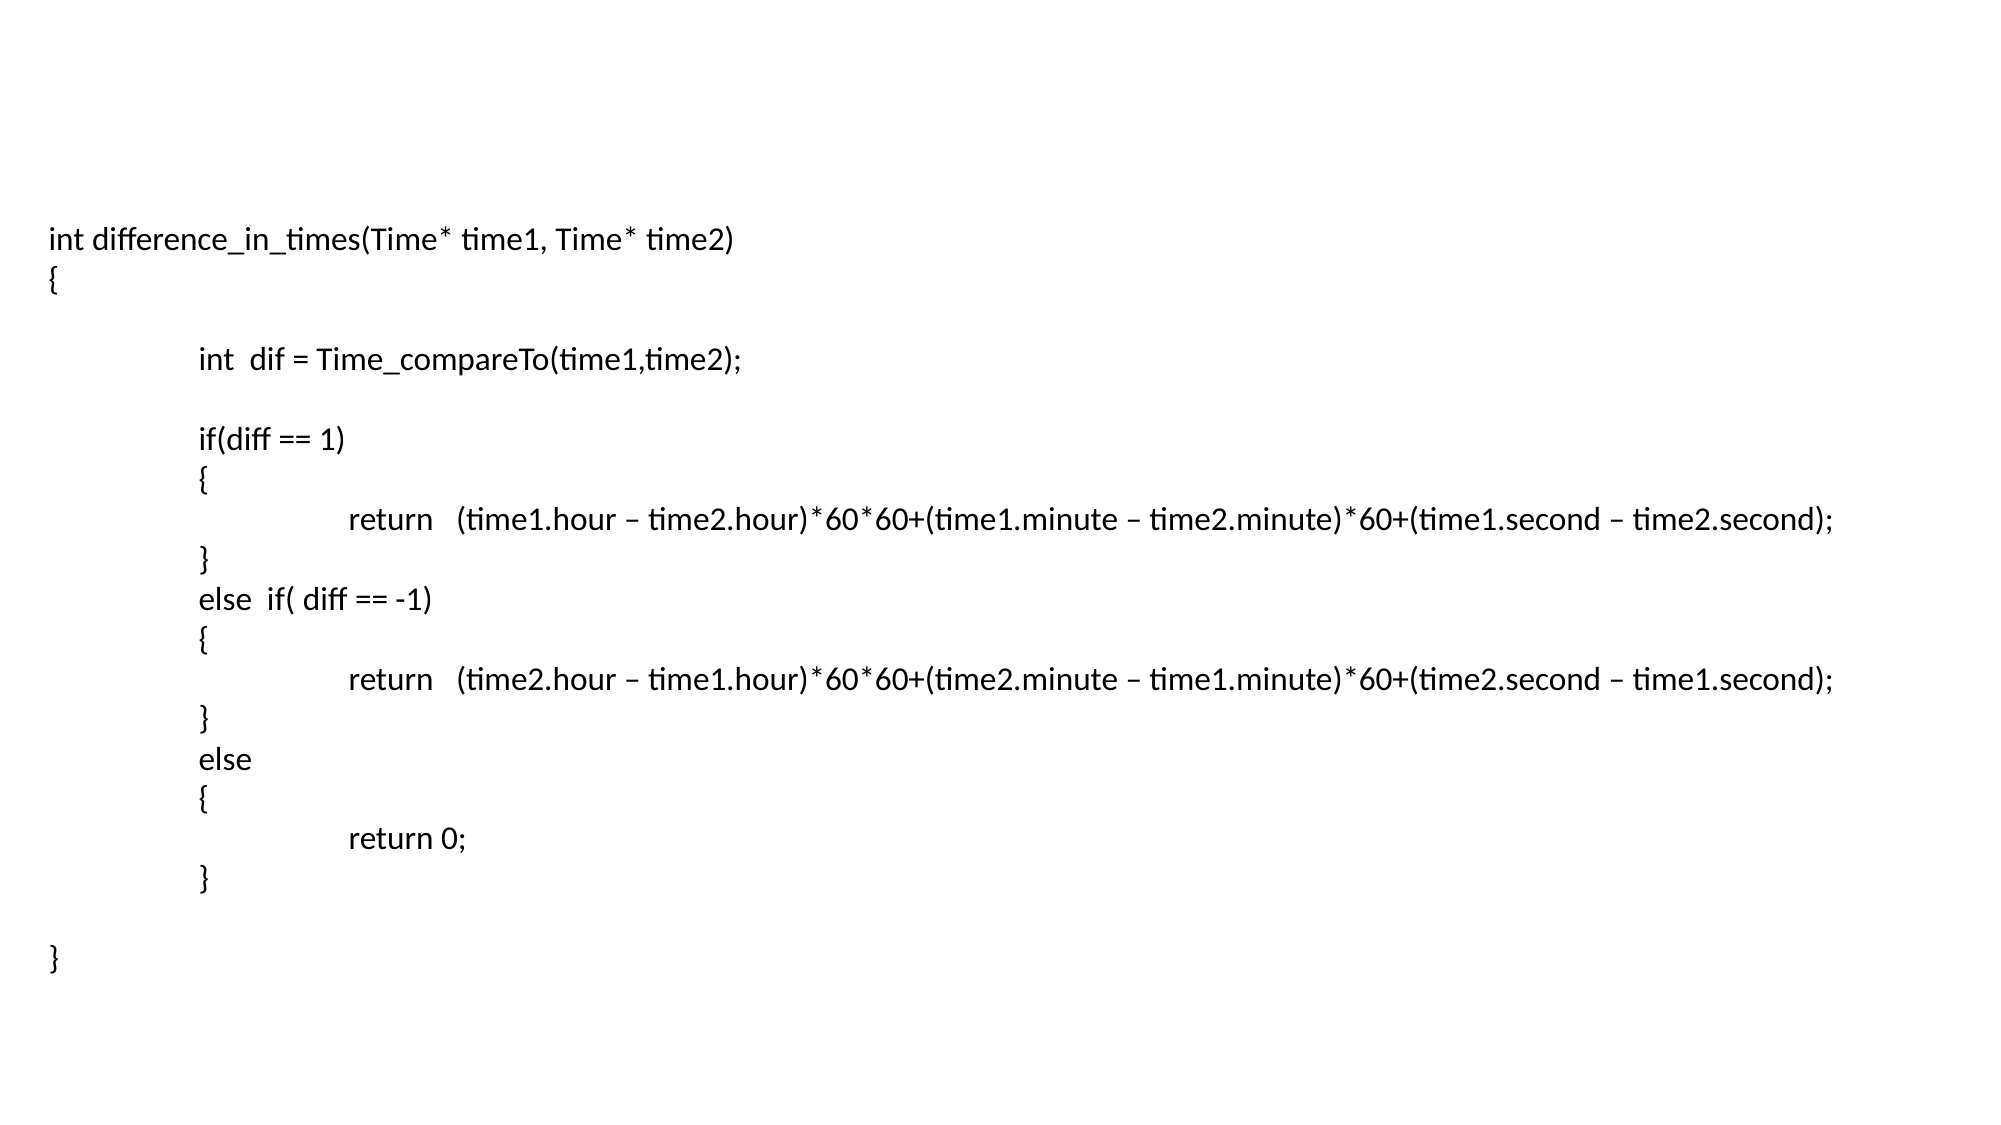

int difference_in_times(Time* time1, Time* time2)
{

	int  dif = Time_compareTo(time1,time2);

	if(diff == 1)
	{
		return   (time1.hour – time2.hour)*60*60+(time1.minute – time2.minute)*60+(time1.second – time2.second);
	}
	else  if( diff == -1)
	{
		return   (time2.hour – time1.hour)*60*60+(time2.minute – time1.minute)*60+(time2.second – time1.second);
	}
	else
	{
		return 0;
	}

}